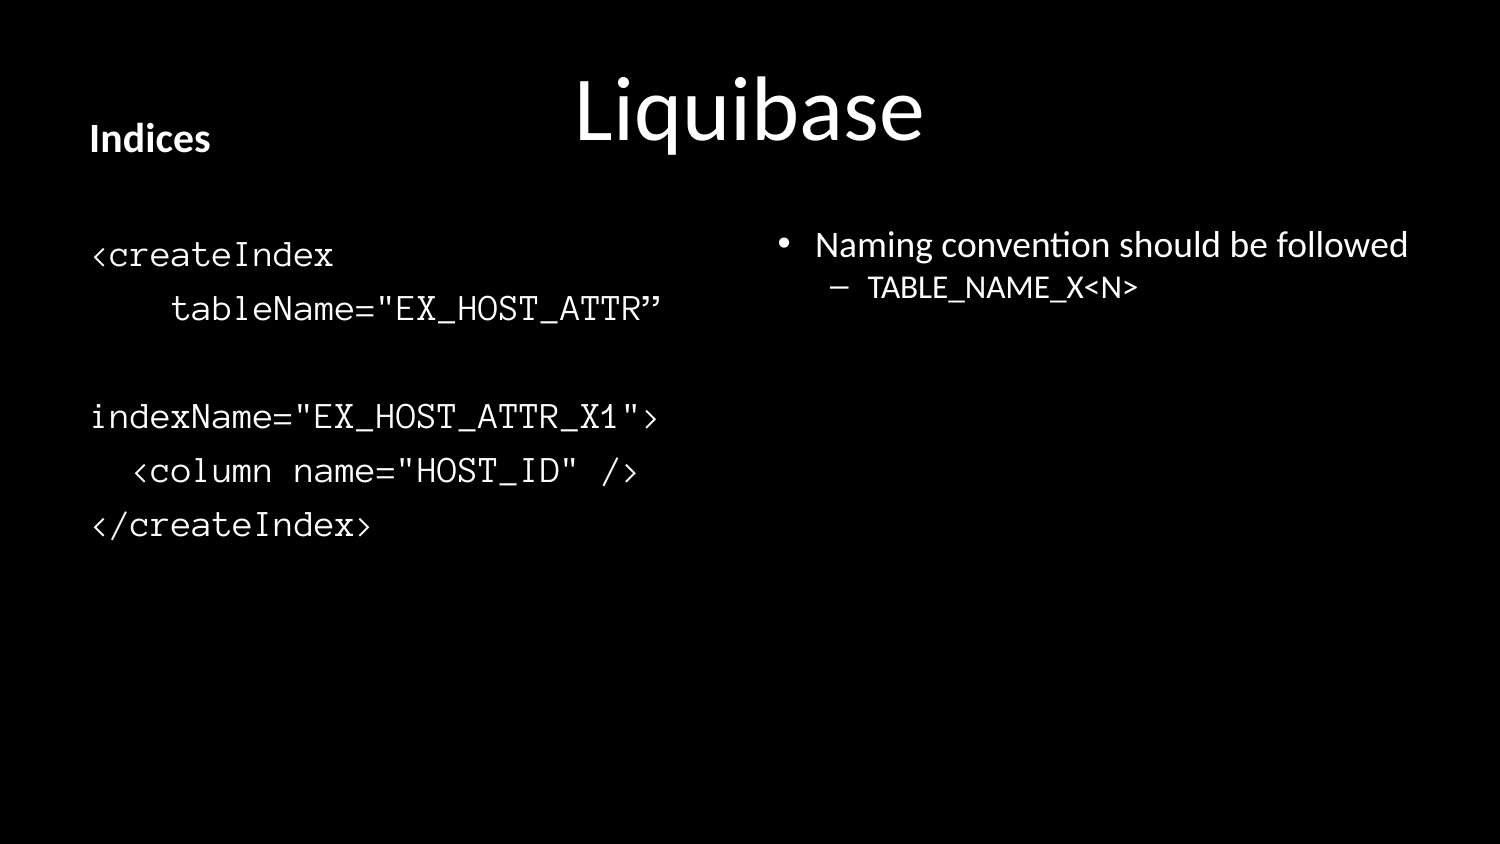

# Liquibase
Indices
<createIndex
    tableName="EX_HOST_ATTR”
    indexName="EX_HOST_ATTR_X1">
  <column name="HOST_ID" />
</createIndex>
Naming convention should be followed
TABLE_NAME_X<N>